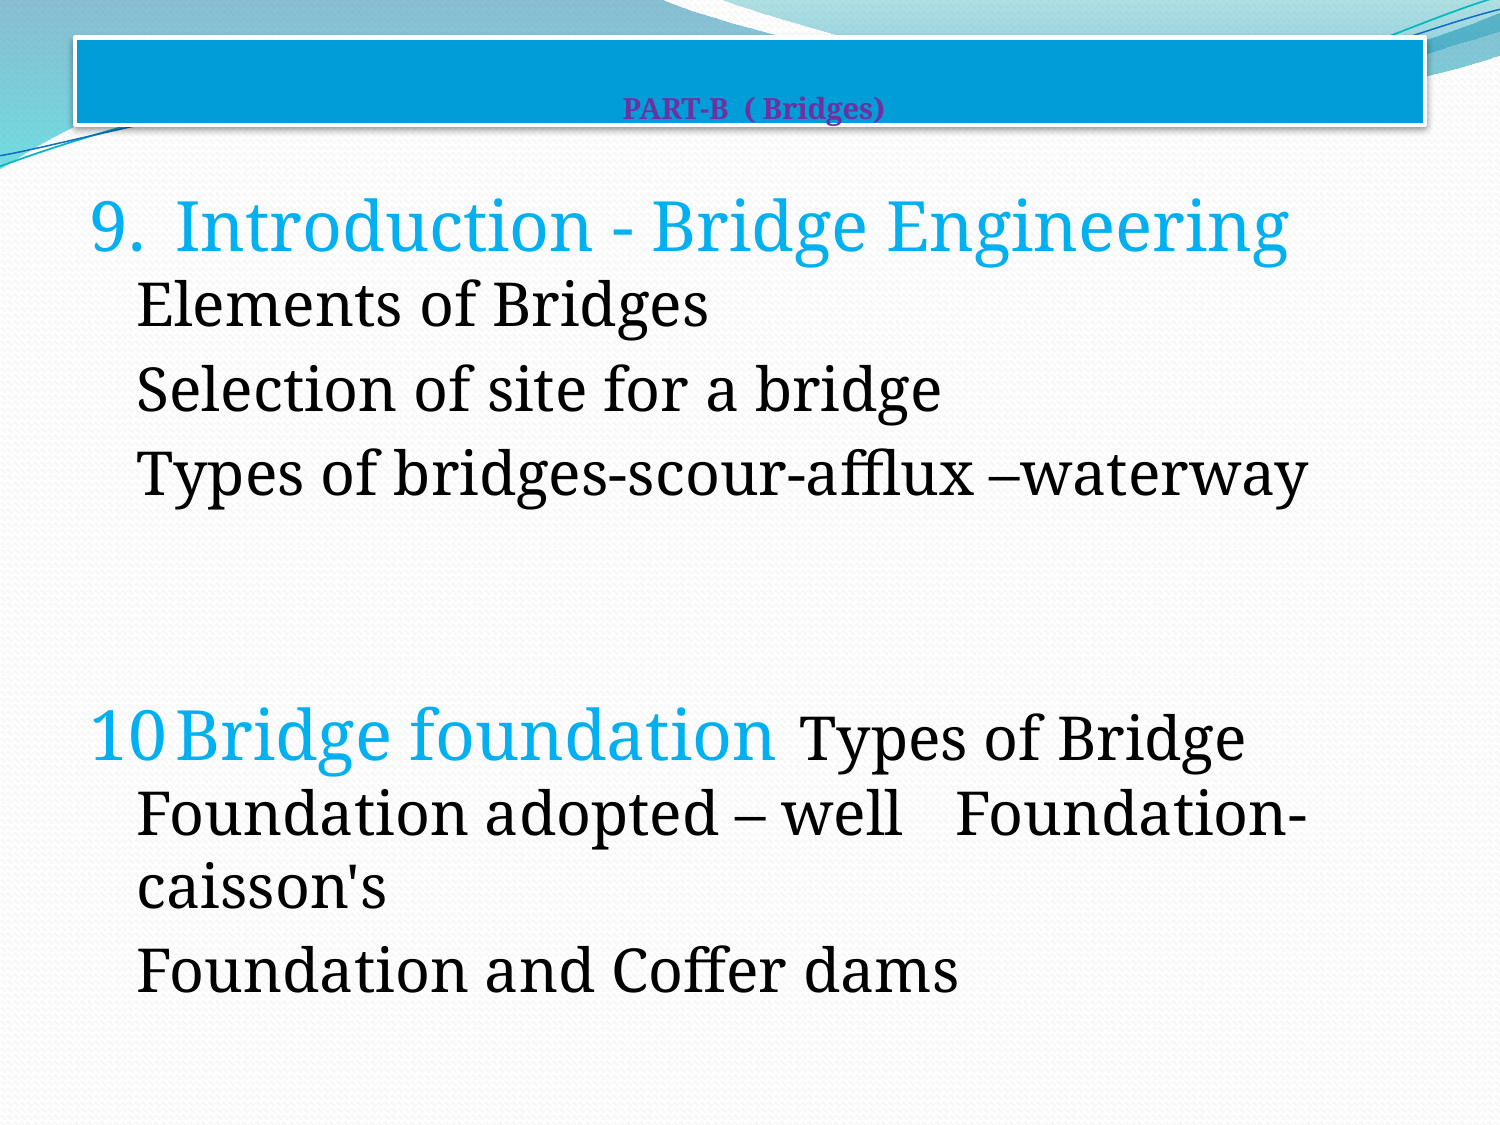

# PART-B  ( Bridges)
9.	Introduction - Bridge Engineering		Elements of Bridges
		Selection of site for a bridge
		Types of bridges-scour-afflux –waterway

10	Bridge foundation					Types of Bridge Foundation adopted – well 	Foundation- caisson's
		Foundation and Coffer dams